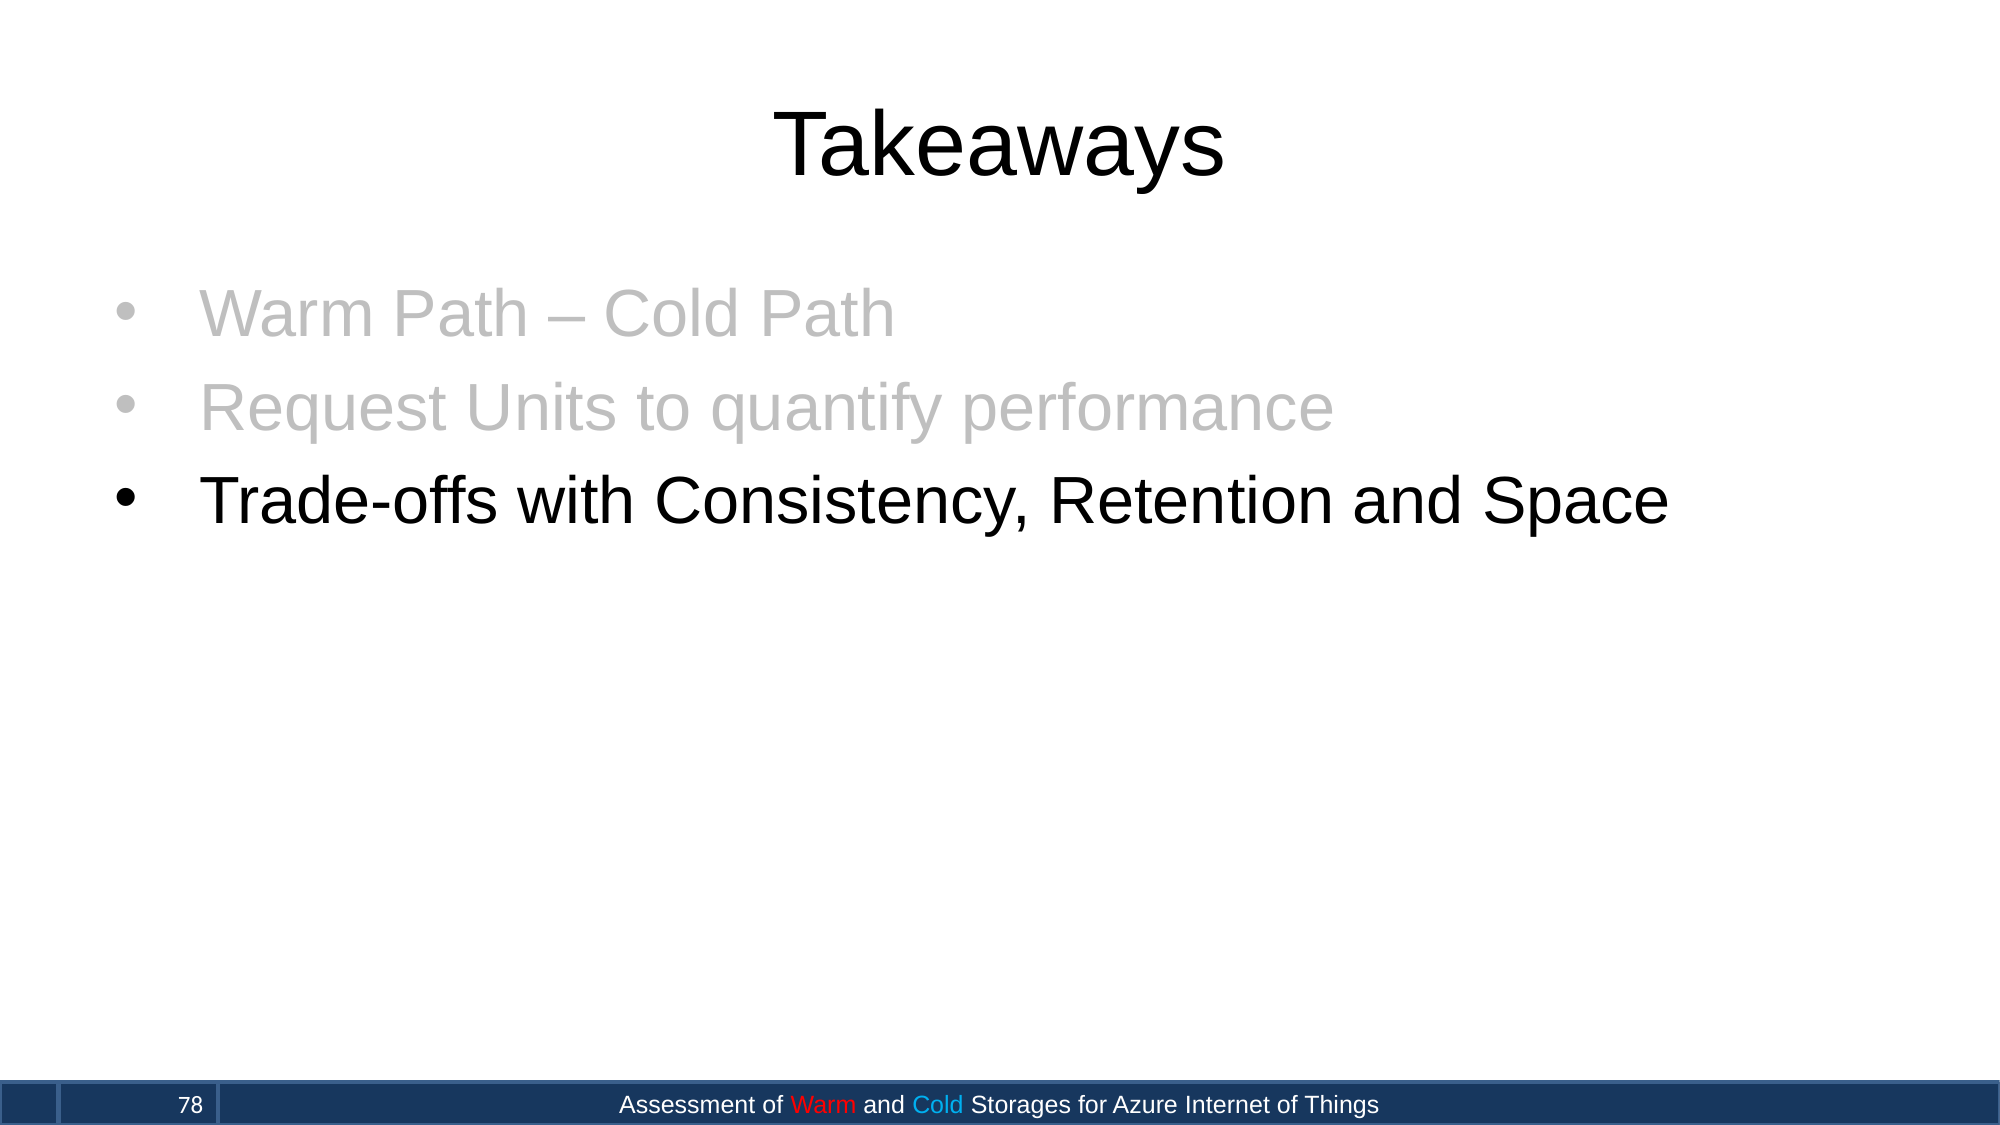

# Takeaways
Warm Path – Cold Path
Request Units to quantify performance
Trade-offs with Consistency, Retention and Space
Assessment of Warm and Cold Storages for Azure Internet of Things
78